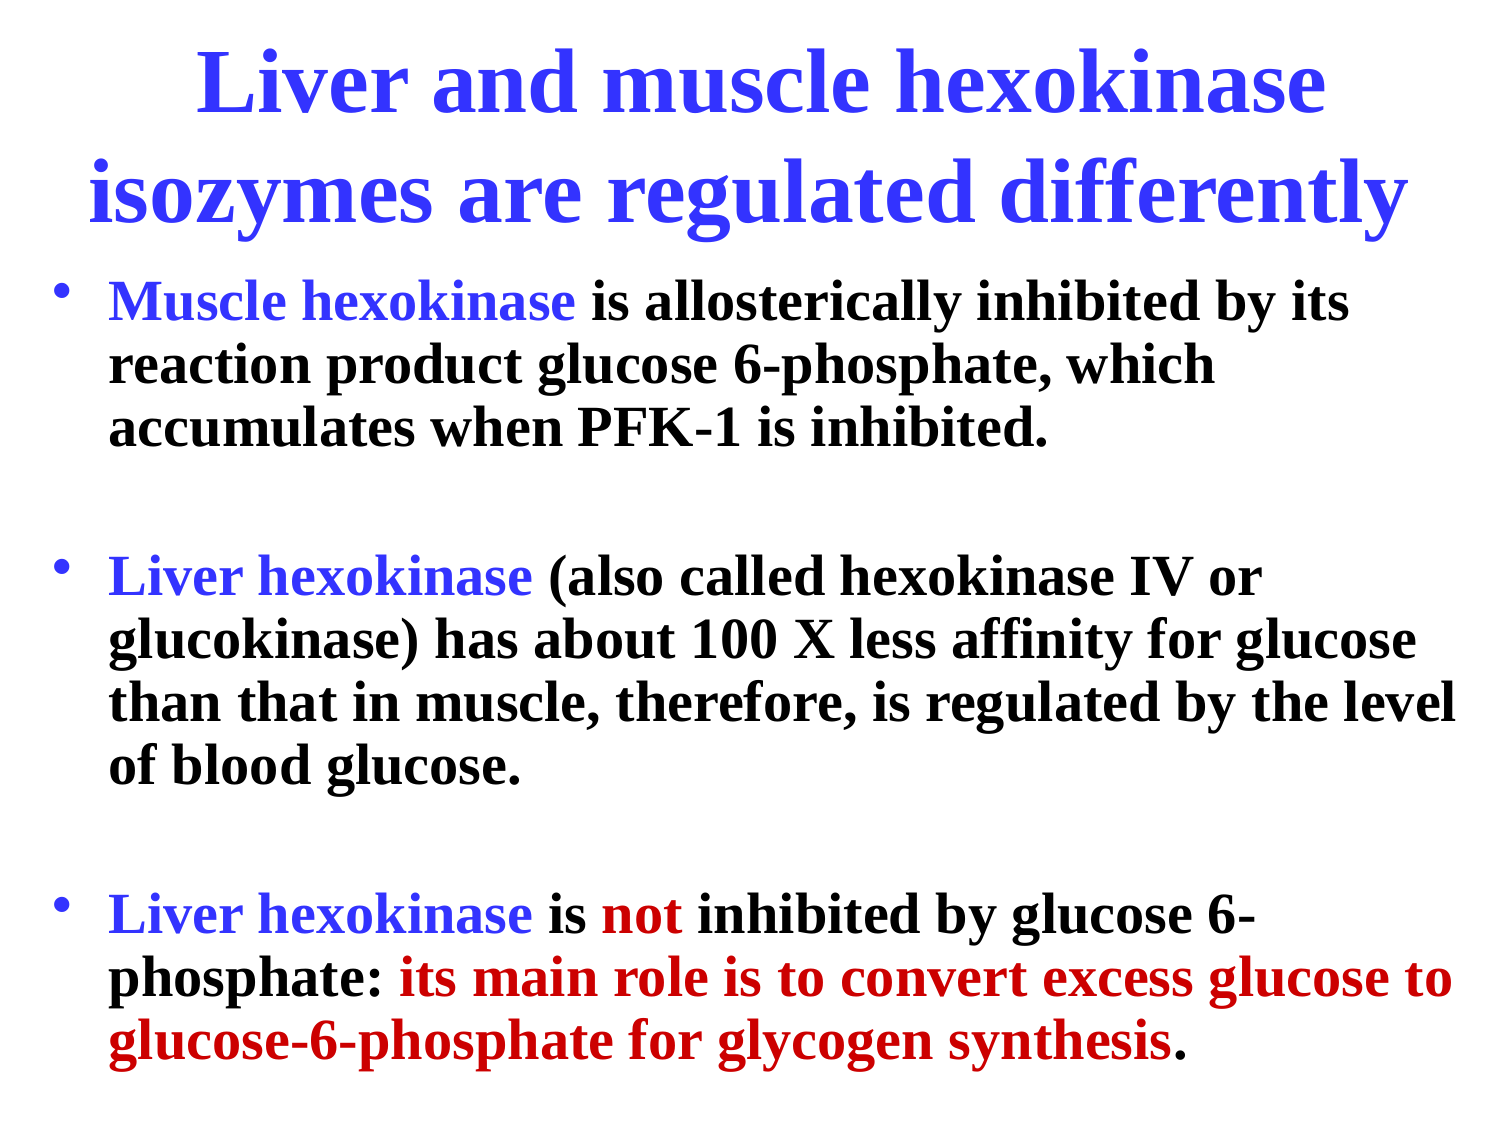

# Liver and muscle hexokinase isozymes are regulated differently
Muscle hexokinase is allosterically inhibited by its reaction product glucose 6-phosphate, which accumulates when PFK-1 is inhibited.

Liver hexokinase (also called hexokinase IV or glucokinase) has about 100 X less affinity for glucose than that in muscle, therefore, is regulated by the level of blood glucose.

Liver hexokinase is not inhibited by glucose 6-phosphate: its main role is to convert excess glucose to glucose-6-phosphate for glycogen synthesis.